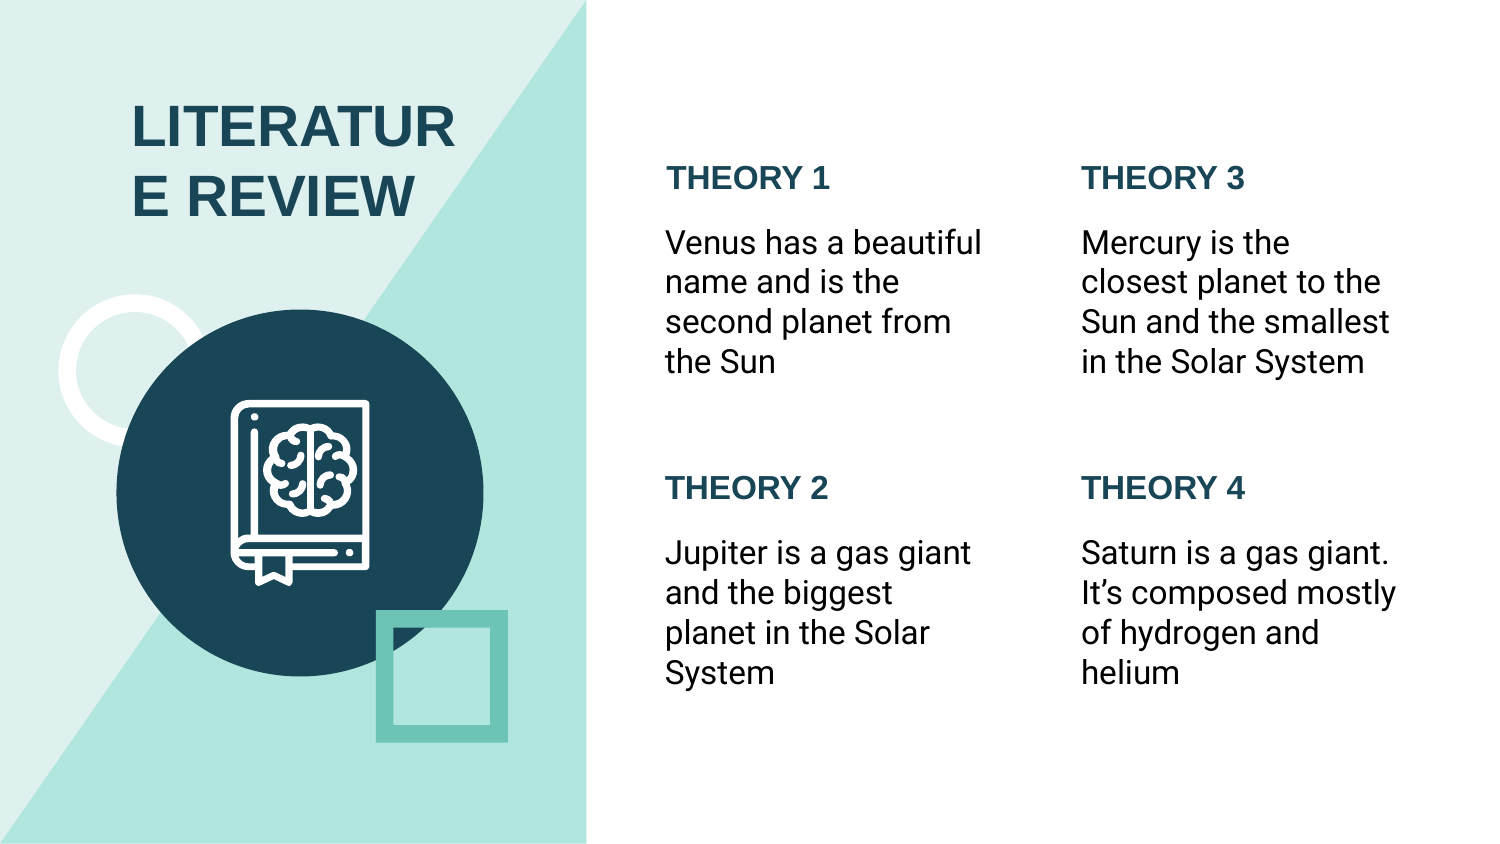

# LITERATURE REVIEW
THEORY 1
THEORY 3
Mercury is the closest planet to the Sun and the smallest in the Solar System
Venus has a beautiful name and is the second planet from the Sun

THEORY 2
THEORY 4
Saturn is a gas giant. It’s composed mostly of hydrogen and helium
Jupiter is a gas giant and the biggest planet in the Solar System